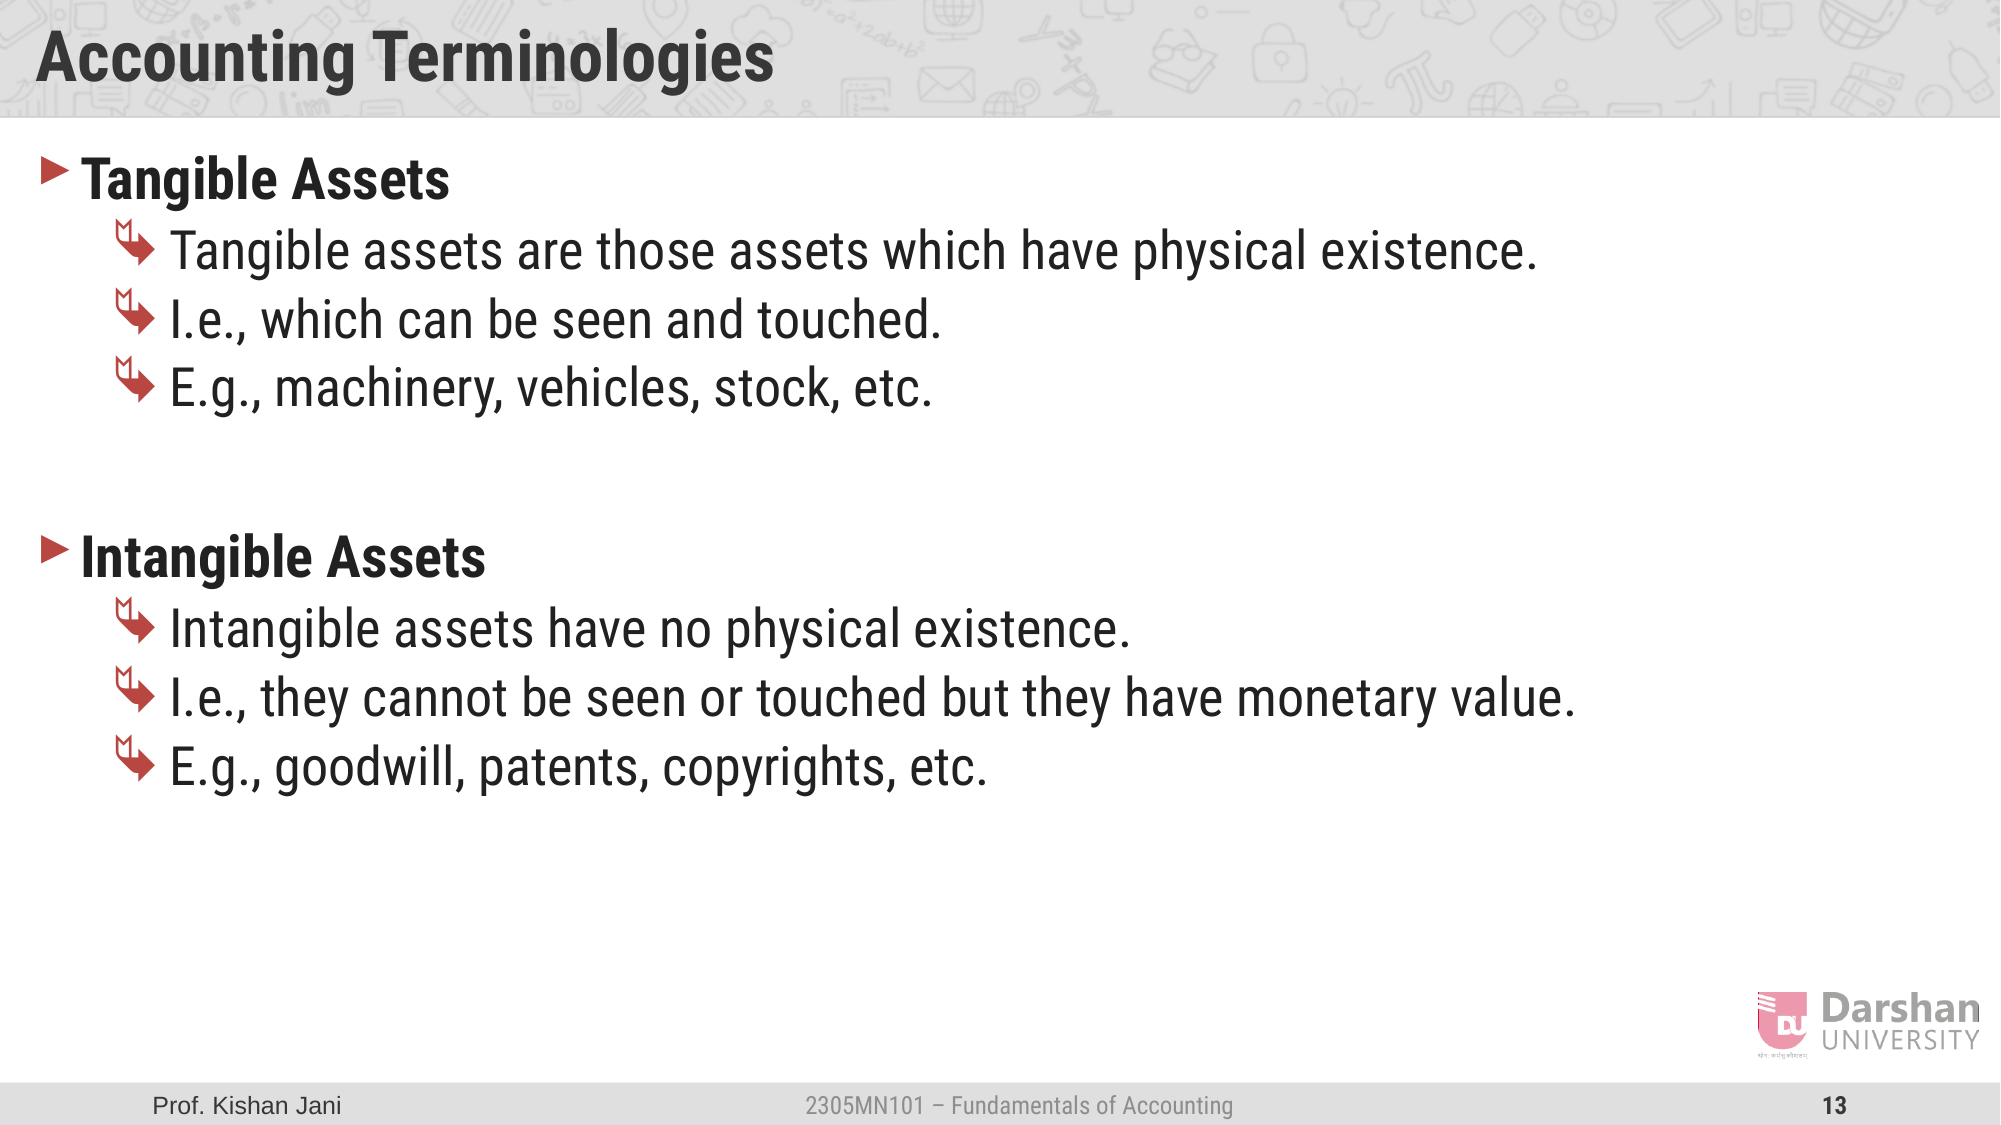

# Accounting Terminologies
Tangible Assets
Tangible assets are those assets which have physical existence.
I.e., which can be seen and touched.
E.g., machinery, vehicles, stock, etc.

Intangible Assets
Intangible assets have no physical existence.
I.e., they cannot be seen or touched but they have monetary value.
E.g., goodwill, patents, copyrights, etc.